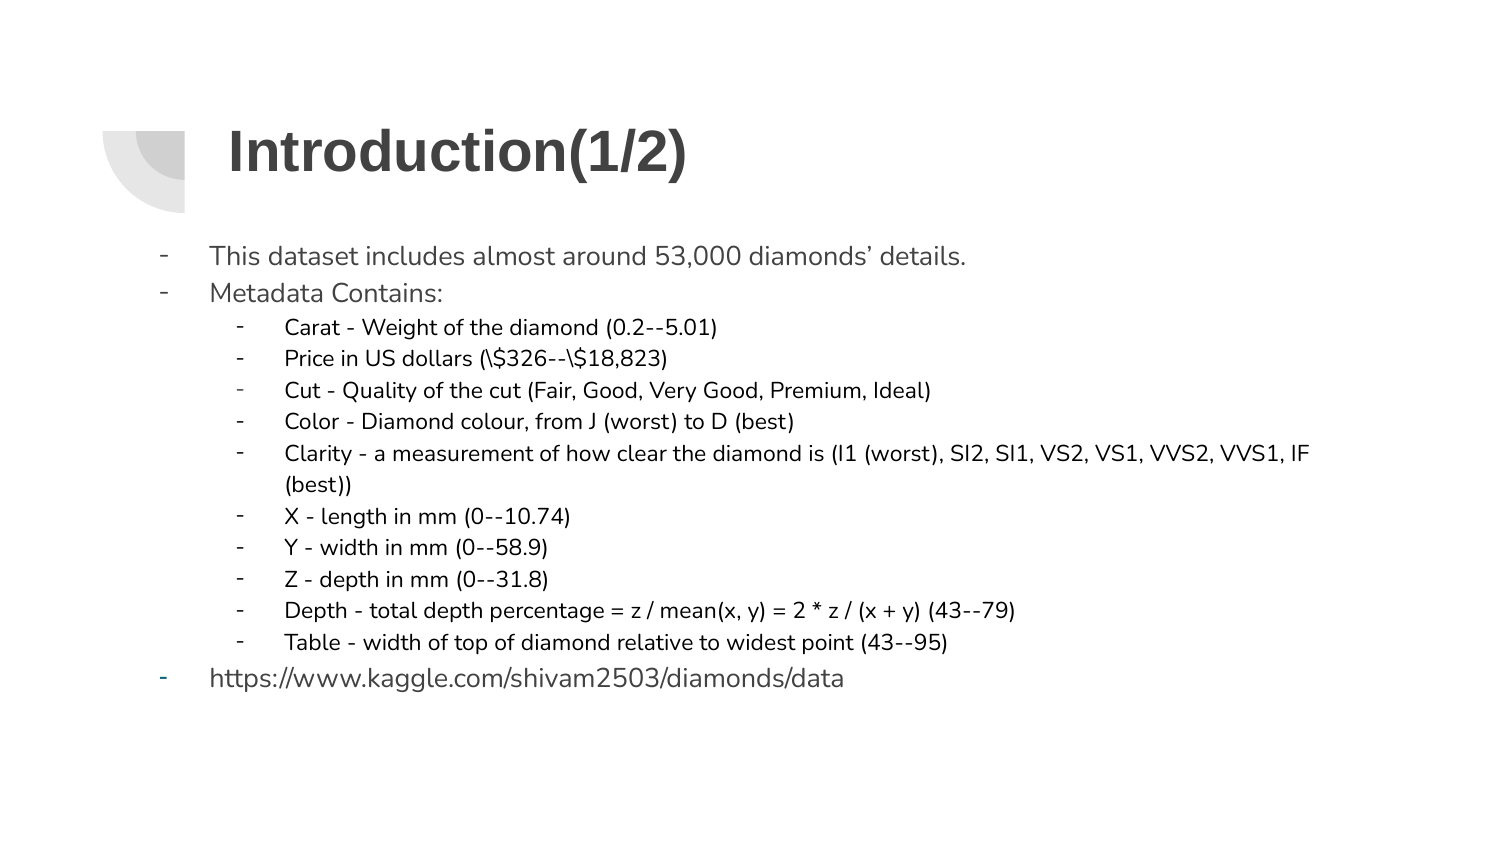

# Introduction(1/2)
This dataset includes almost around 53,000 diamonds’ details.
Metadata Contains:
Carat - Weight of the diamond (0.2--5.01)
Price in US dollars (\$326--\$18,823)
Cut - Quality of the cut (Fair, Good, Very Good, Premium, Ideal)
Color - Diamond colour, from J (worst) to D (best)
Clarity - a measurement of how clear the diamond is (I1 (worst), SI2, SI1, VS2, VS1, VVS2, VVS1, IF (best))
X - length in mm (0--10.74)
Y - width in mm (0--58.9)
Z - depth in mm (0--31.8)
Depth - total depth percentage = z / mean(x, y) = 2 * z / (x + y) (43--79)
Table - width of top of diamond relative to widest point (43--95)
https://www.kaggle.com/shivam2503/diamonds/data